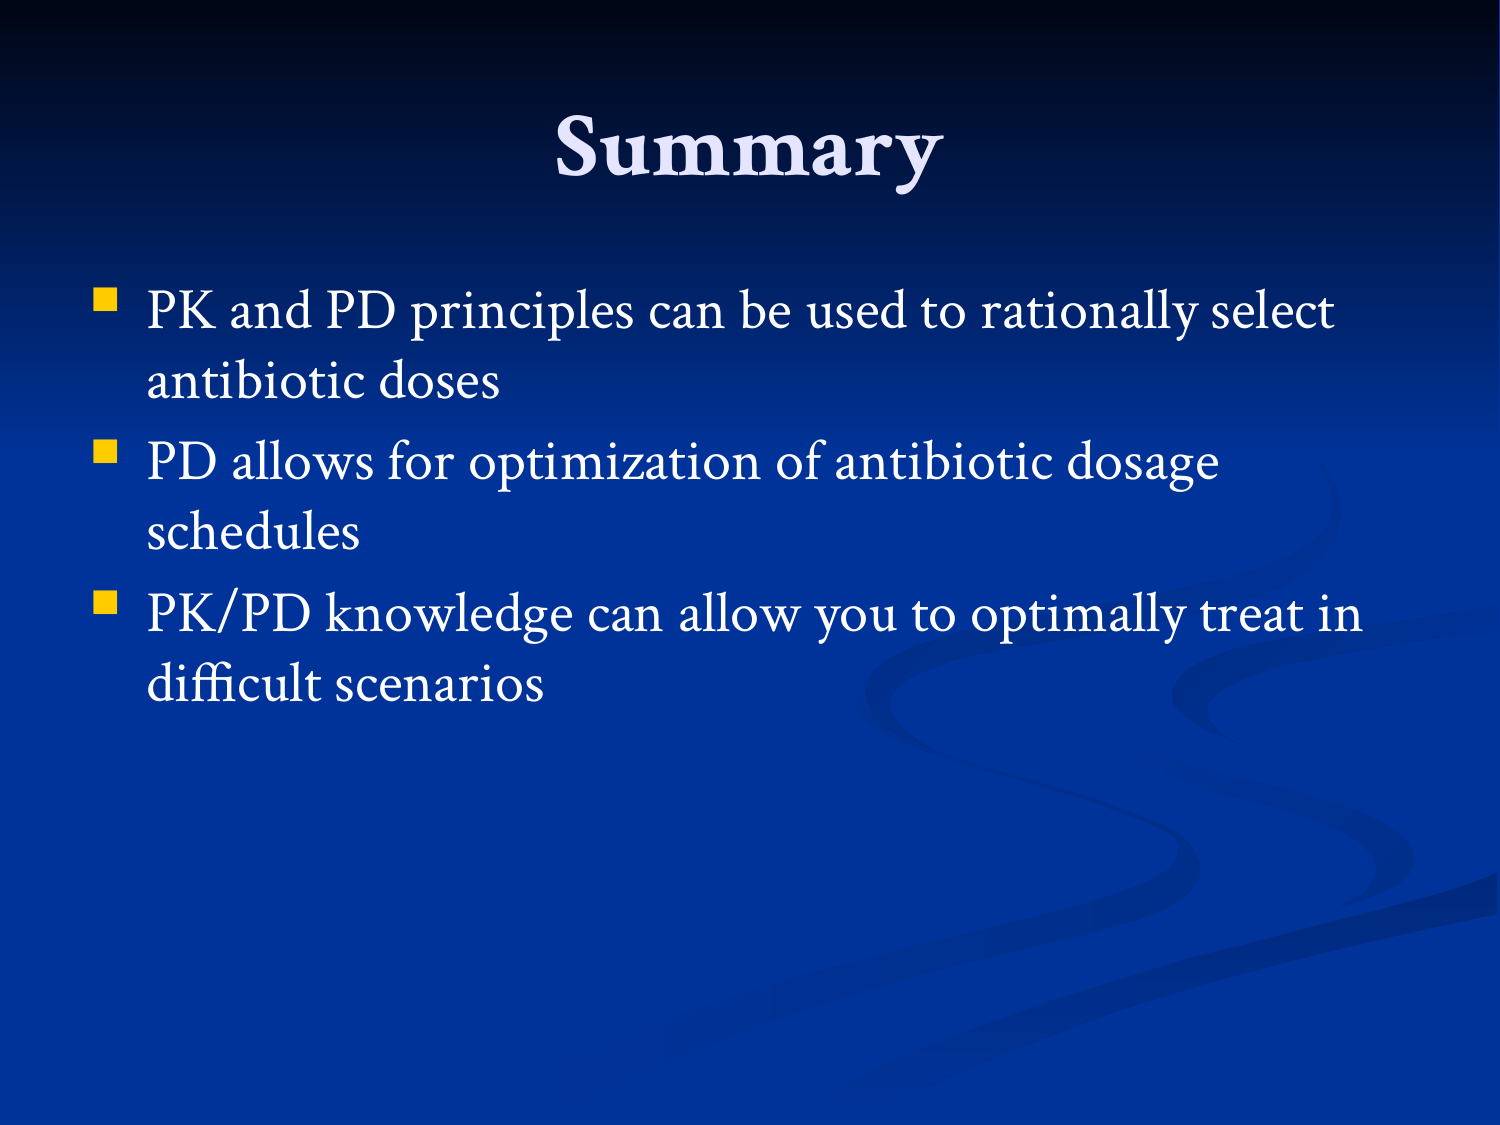

# Summary
PK and PD principles can be used to rationally select antibiotic doses
PD allows for optimization of antibiotic dosage schedules
PK/PD knowledge can allow you to optimally treat in difficult scenarios